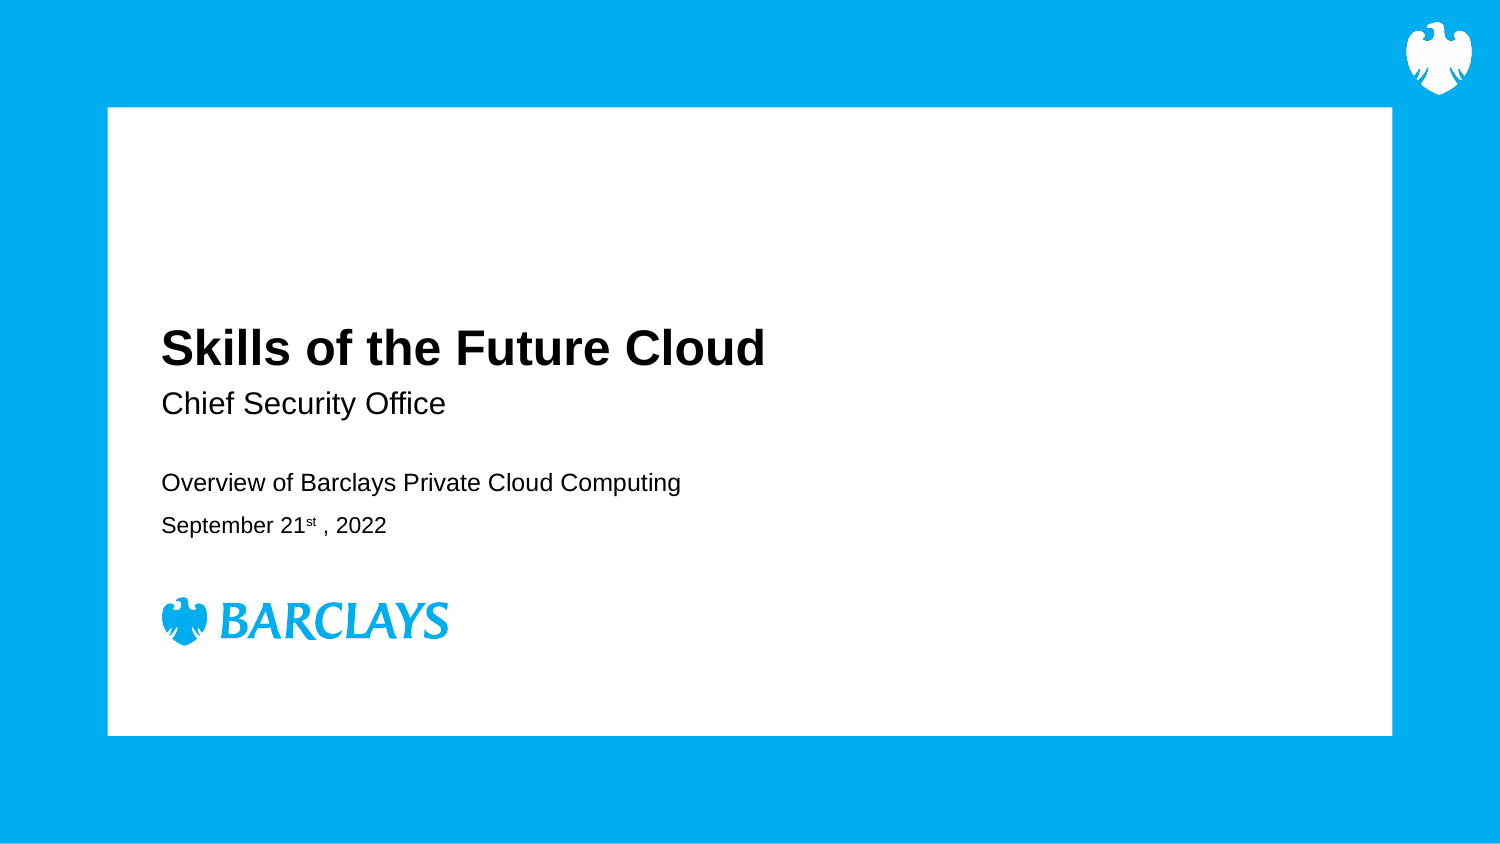

# Skills of the Future Cloud
Chief Security Office
Overview of Barclays Private Cloud Computing
September 21st , 2022